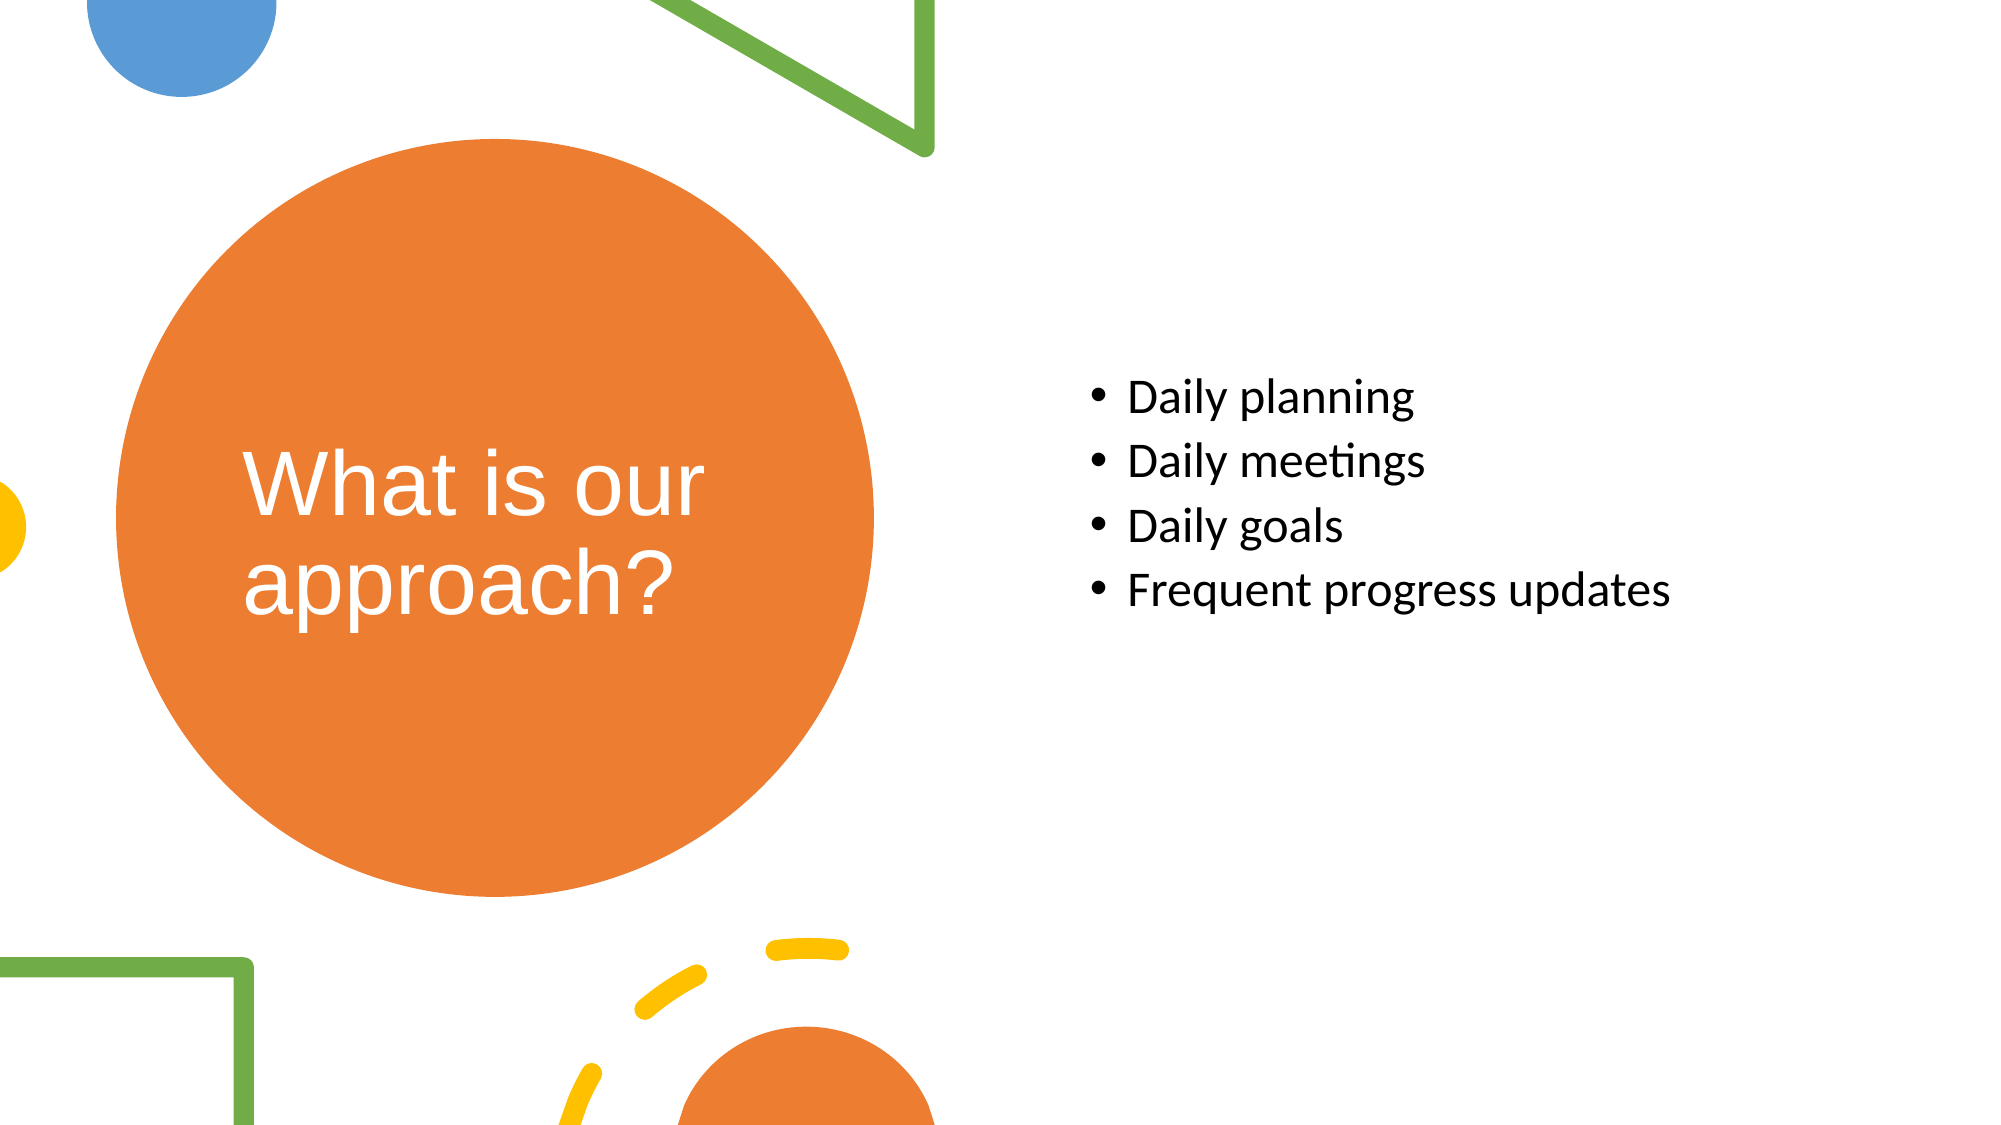

Daily planning
Daily meetings
Daily goals
Frequent progress updates

# What is our approach?